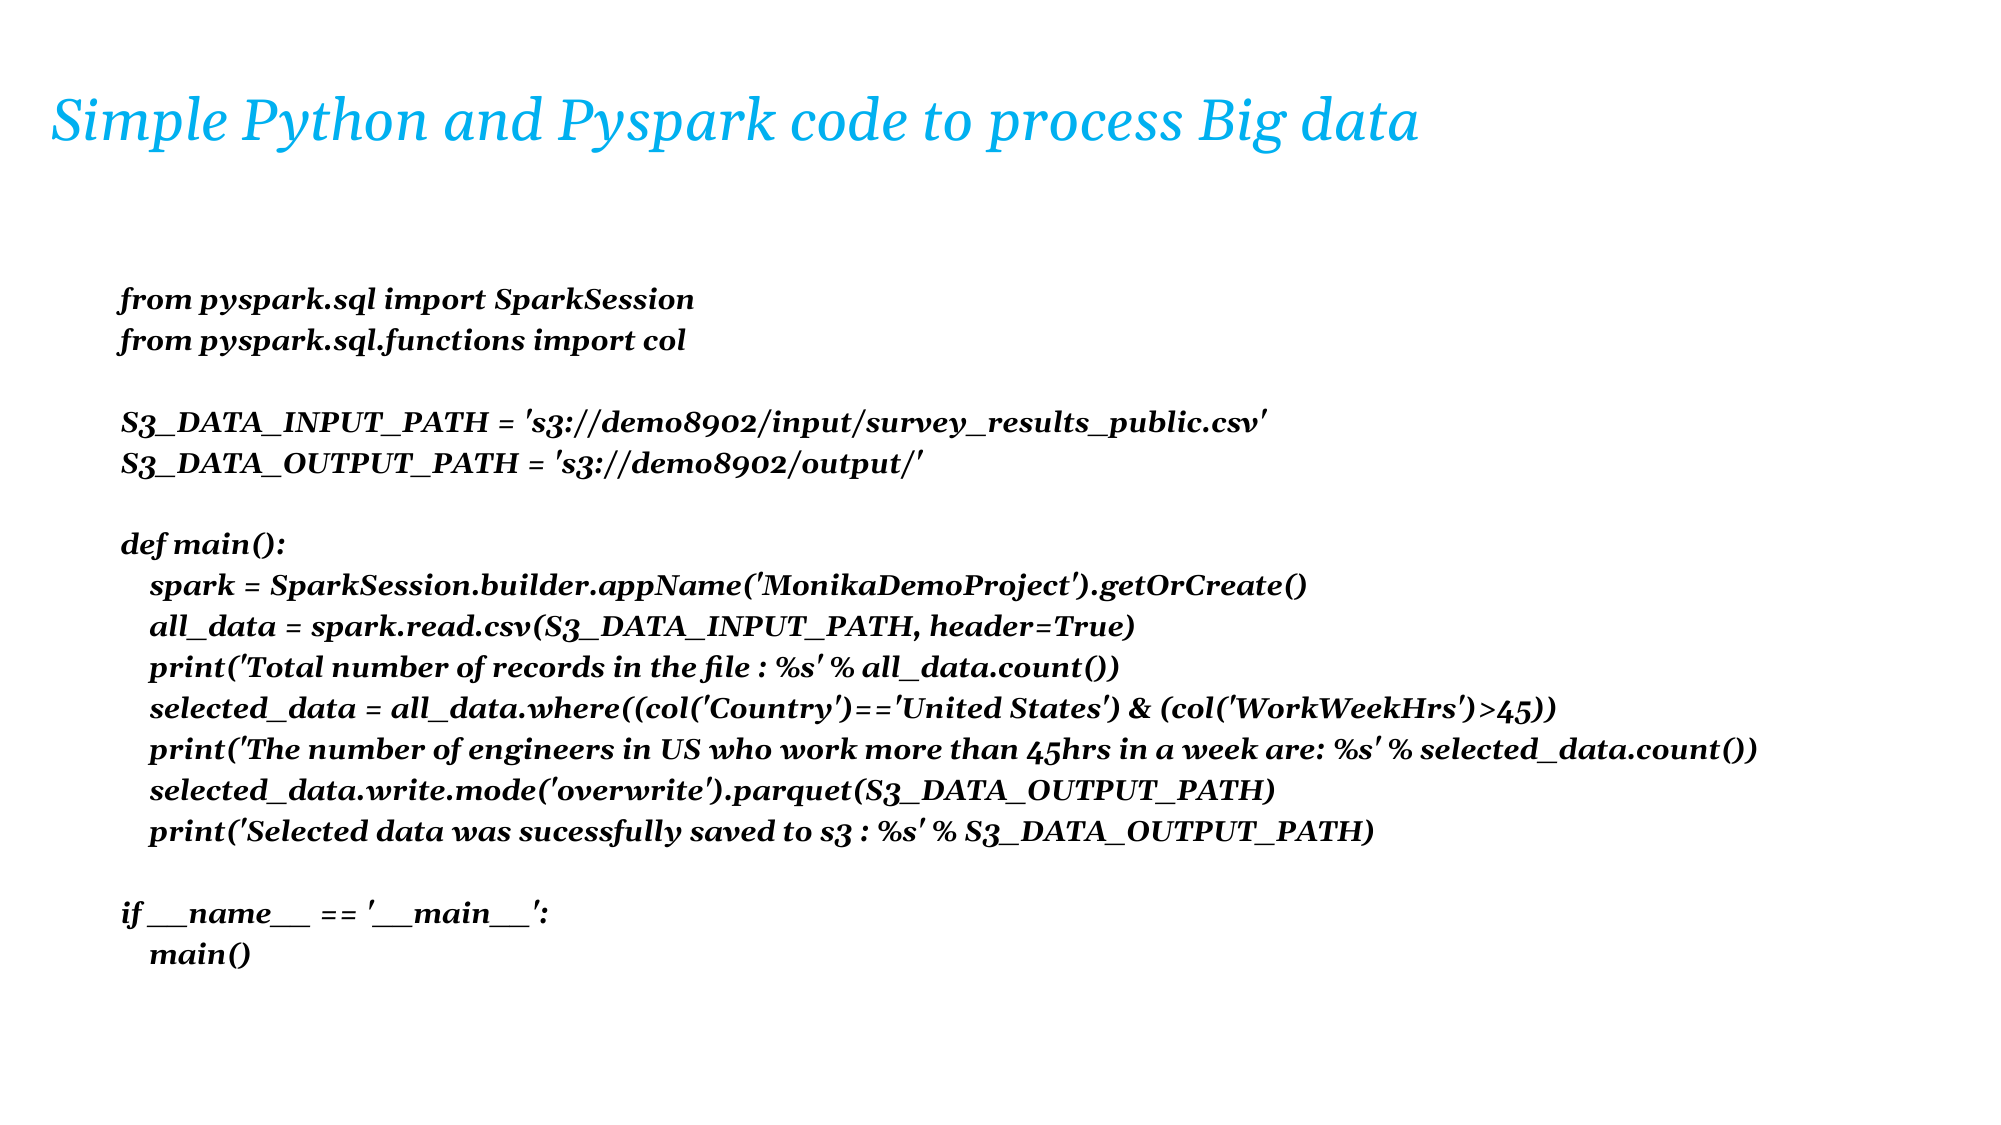

# Simple Python and Pyspark code to process Big data
from pyspark.sql import SparkSession
from pyspark.sql.functions import col

S3_DATA_INPUT_PATH = 's3://demo8902/input/survey_results_public.csv'
S3_DATA_OUTPUT_PATH = 's3://demo8902/output/'

def main():
    spark = SparkSession.builder.appName('MonikaDemoProject').getOrCreate()
    all_data = spark.read.csv(S3_DATA_INPUT_PATH, header=True)
    print('Total number of records in the file : %s' % all_data.count())
    selected_data = all_data.where((col('Country')=='United States') & (col('WorkWeekHrs')>45))
    print('The number of engineers in US who work more than 45hrs in a week are: %s' % selected_data.count())
    selected_data.write.mode('overwrite').parquet(S3_DATA_OUTPUT_PATH)
    print('Selected data was sucessfully saved to s3 : %s' % S3_DATA_OUTPUT_PATH)

if __name__ == '__main__':
    main()